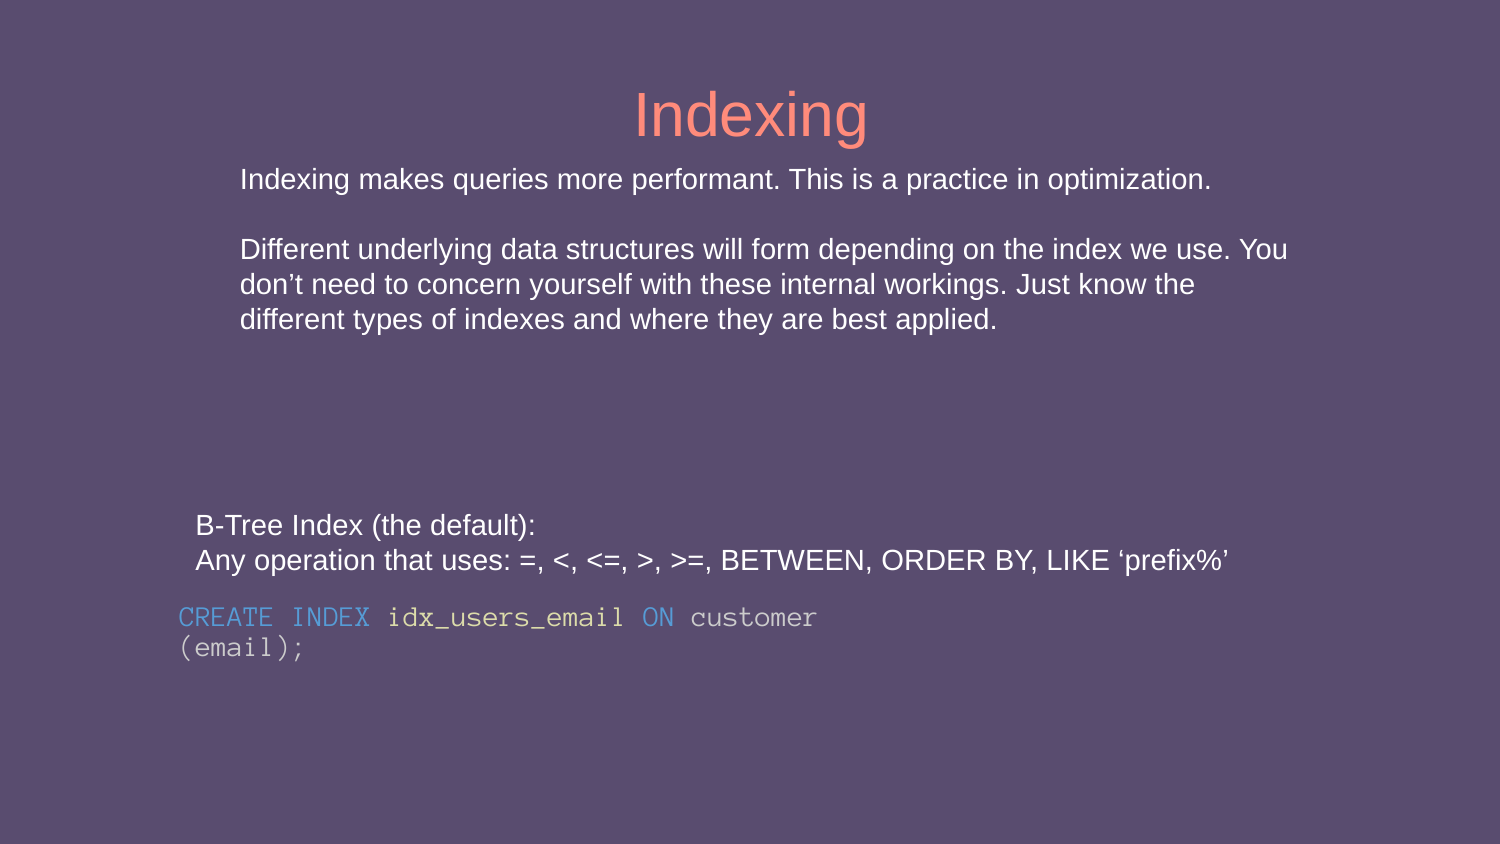

# Indexing
Indexing makes queries more performant. This is a practice in optimization.

Different underlying data structures will form depending on the index we use. You don’t need to concern yourself with these internal workings. Just know the different types of indexes and where they are best applied.
B-Tree Index (the default):
Any operation that uses: =, <, <=, >, >=, BETWEEN, ORDER BY, LIKE ‘prefix%’
CREATE INDEX idx_users_email ON customer (email);